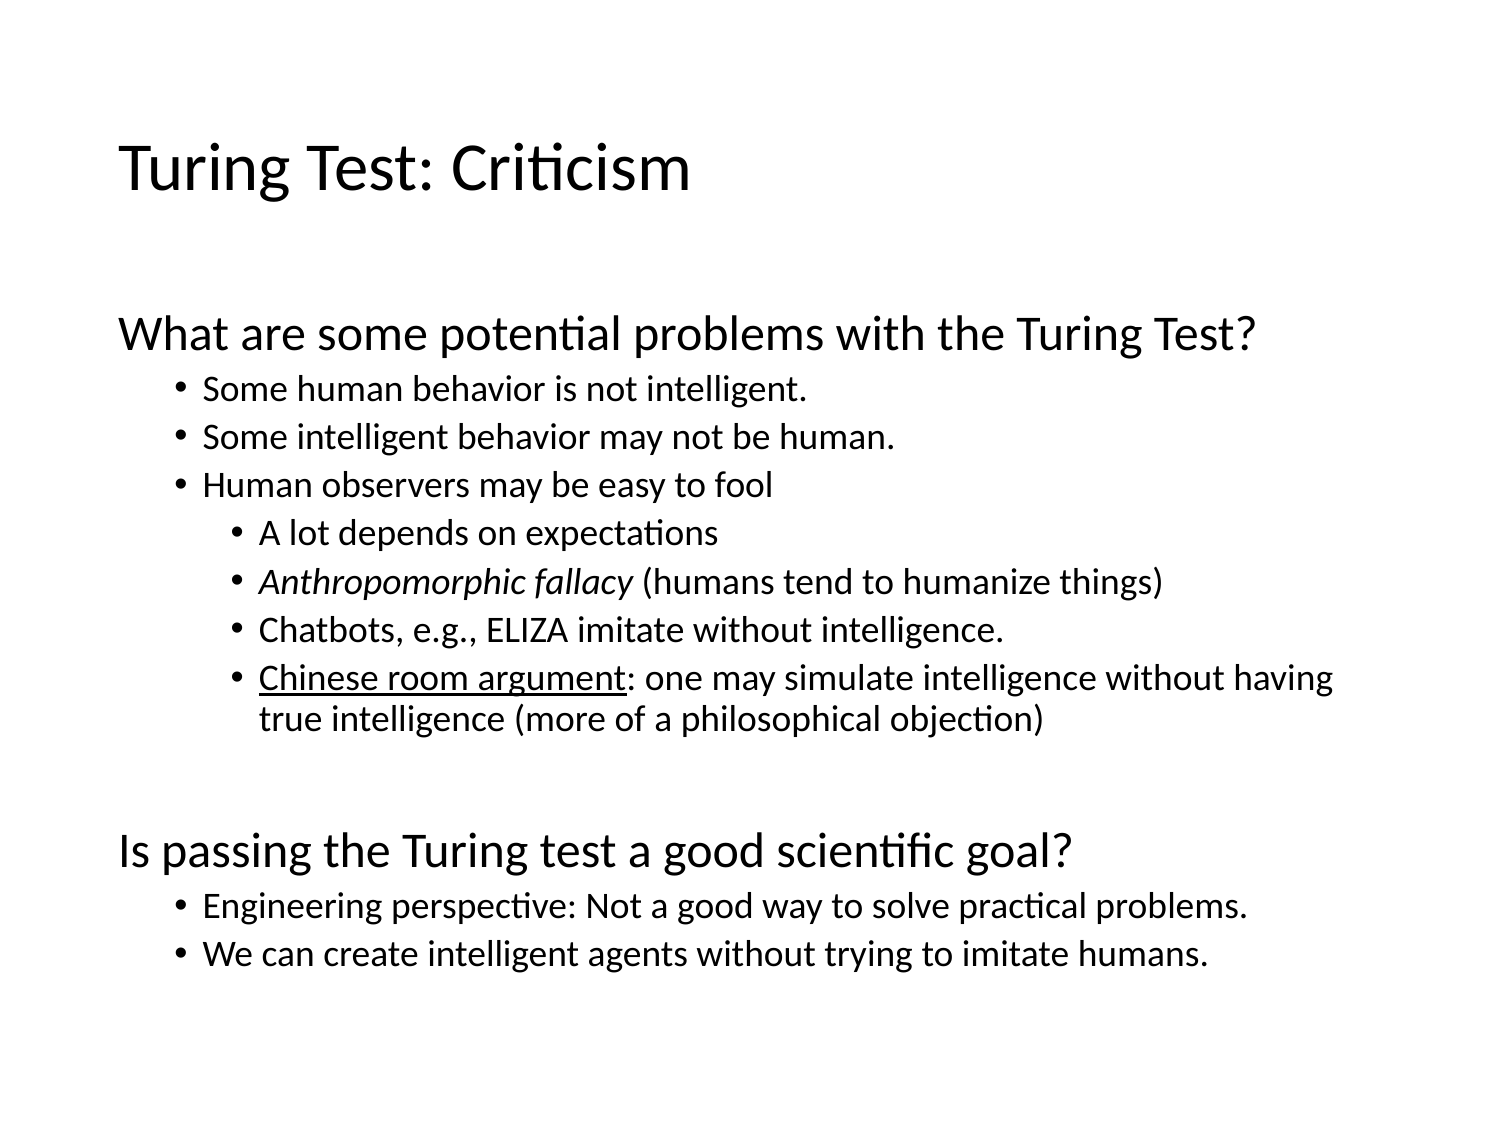

# Turing Test: Criticism
What are some potential problems with the Turing Test?
Some human behavior is not intelligent.
Some intelligent behavior may not be human.
Human observers may be easy to fool
A lot depends on expectations
Anthropomorphic fallacy (humans tend to humanize things)
Chatbots, e.g., ELIZA imitate without intelligence.
Chinese room argument: one may simulate intelligence without having true intelligence (more of a philosophical objection)

Is passing the Turing test a good scientific goal?
Engineering perspective: Not a good way to solve practical problems.
We can create intelligent agents without trying to imitate humans.